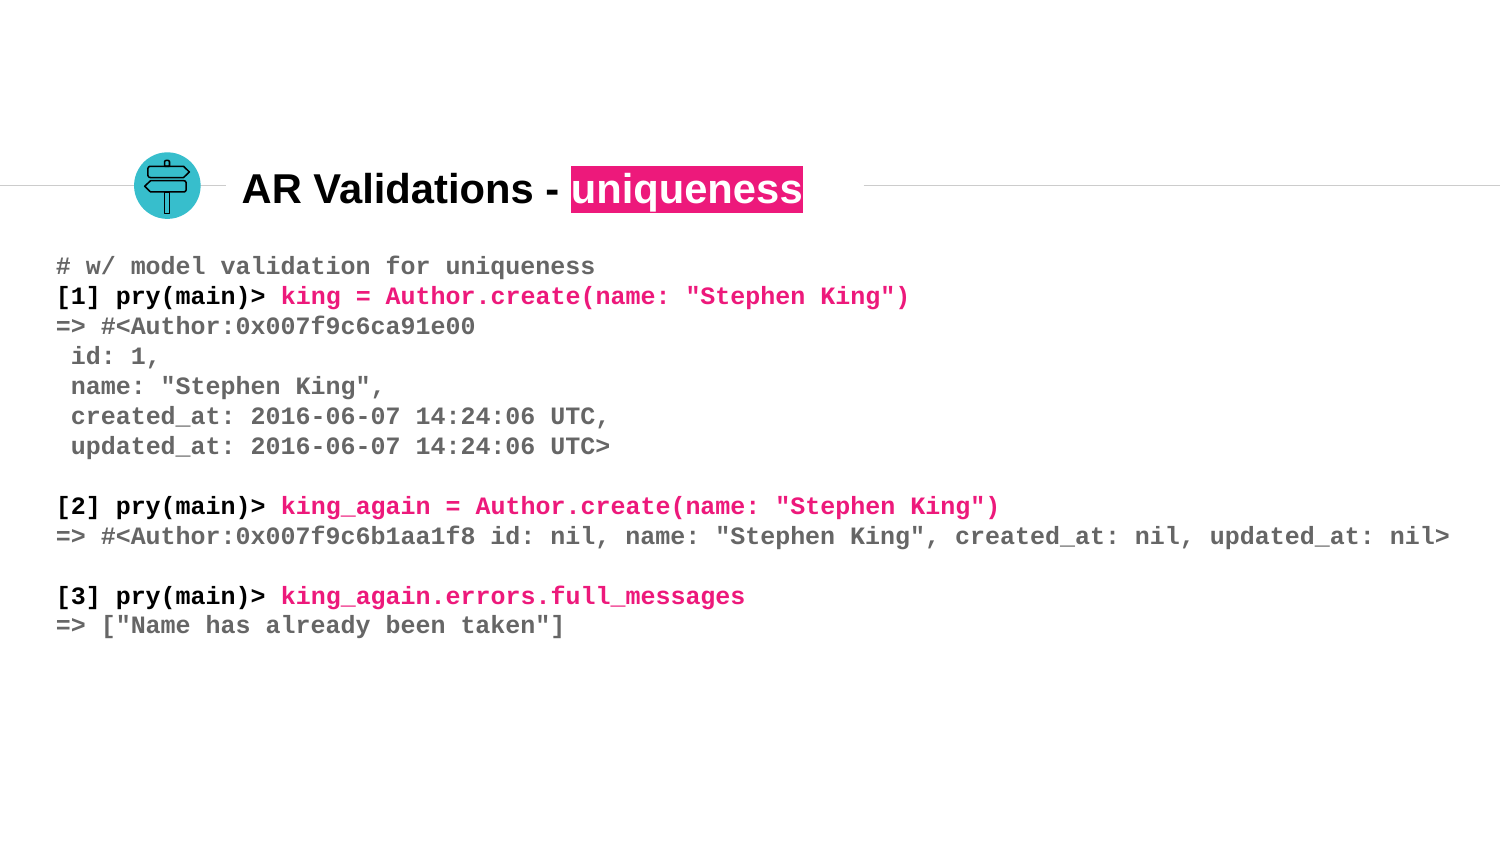

# AR Validations - uniqueness

# w/ model validation for uniqueness
[1] pry(main)> king = Author.create(name: "Stephen King")
=> #<Author:0x007f9c6ca91e00
 id: 1,
 name: "Stephen King",
 created_at: 2016-06-07 14:24:06 UTC,
 updated_at: 2016-06-07 14:24:06 UTC>

[2] pry(main)> king_again = Author.create(name: "Stephen King")
=> #<Author:0x007f9c6b1aa1f8 id: nil, name: "Stephen King", created_at: nil, updated_at: nil>

[3] pry(main)> king_again.errors.full_messages
=> ["Name has already been taken"]